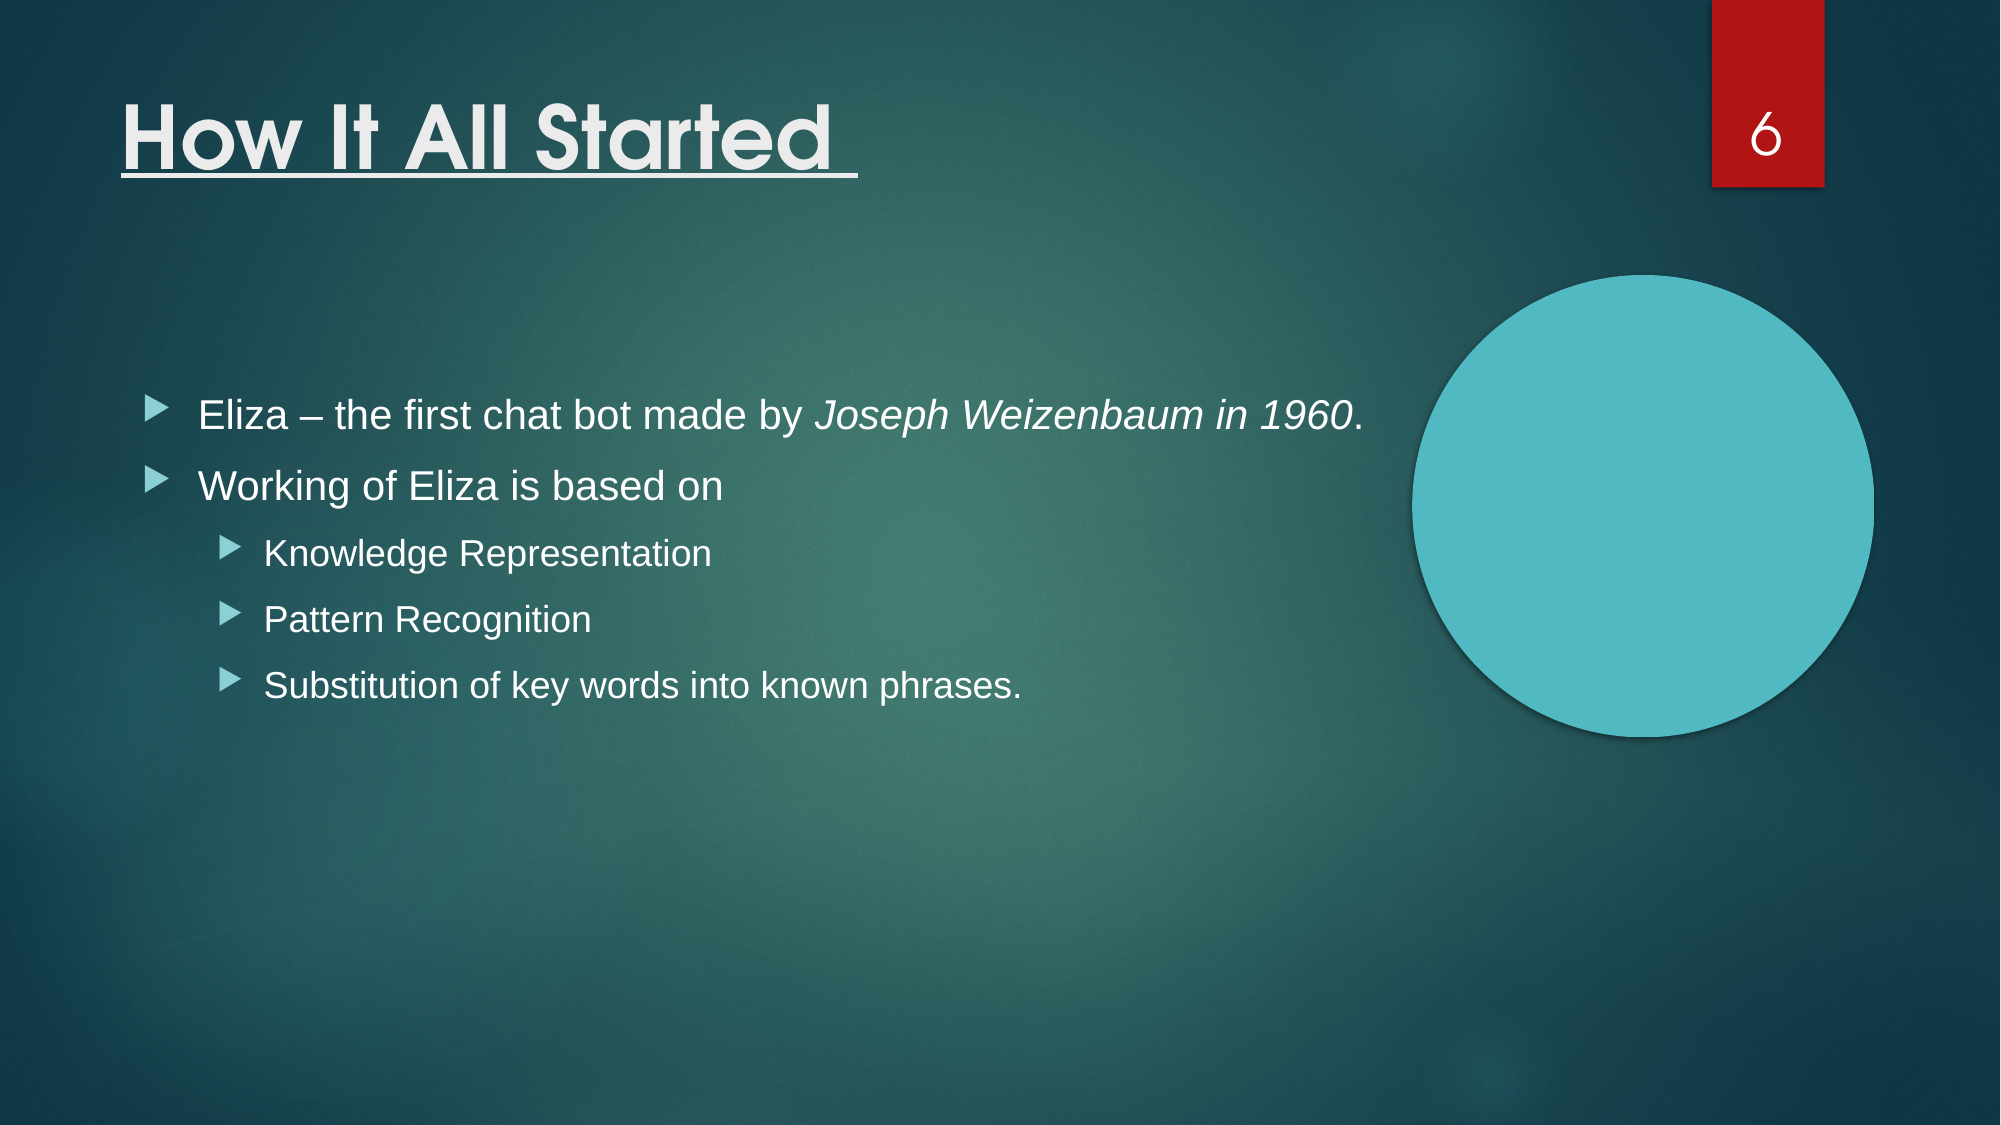

6
How It All Started
Eliza – the first chat bot made by Joseph Weizenbaum in 1960.
Working of Eliza is based on
Knowledge Representation
Pattern Recognition
Substitution of key words into known phrases.